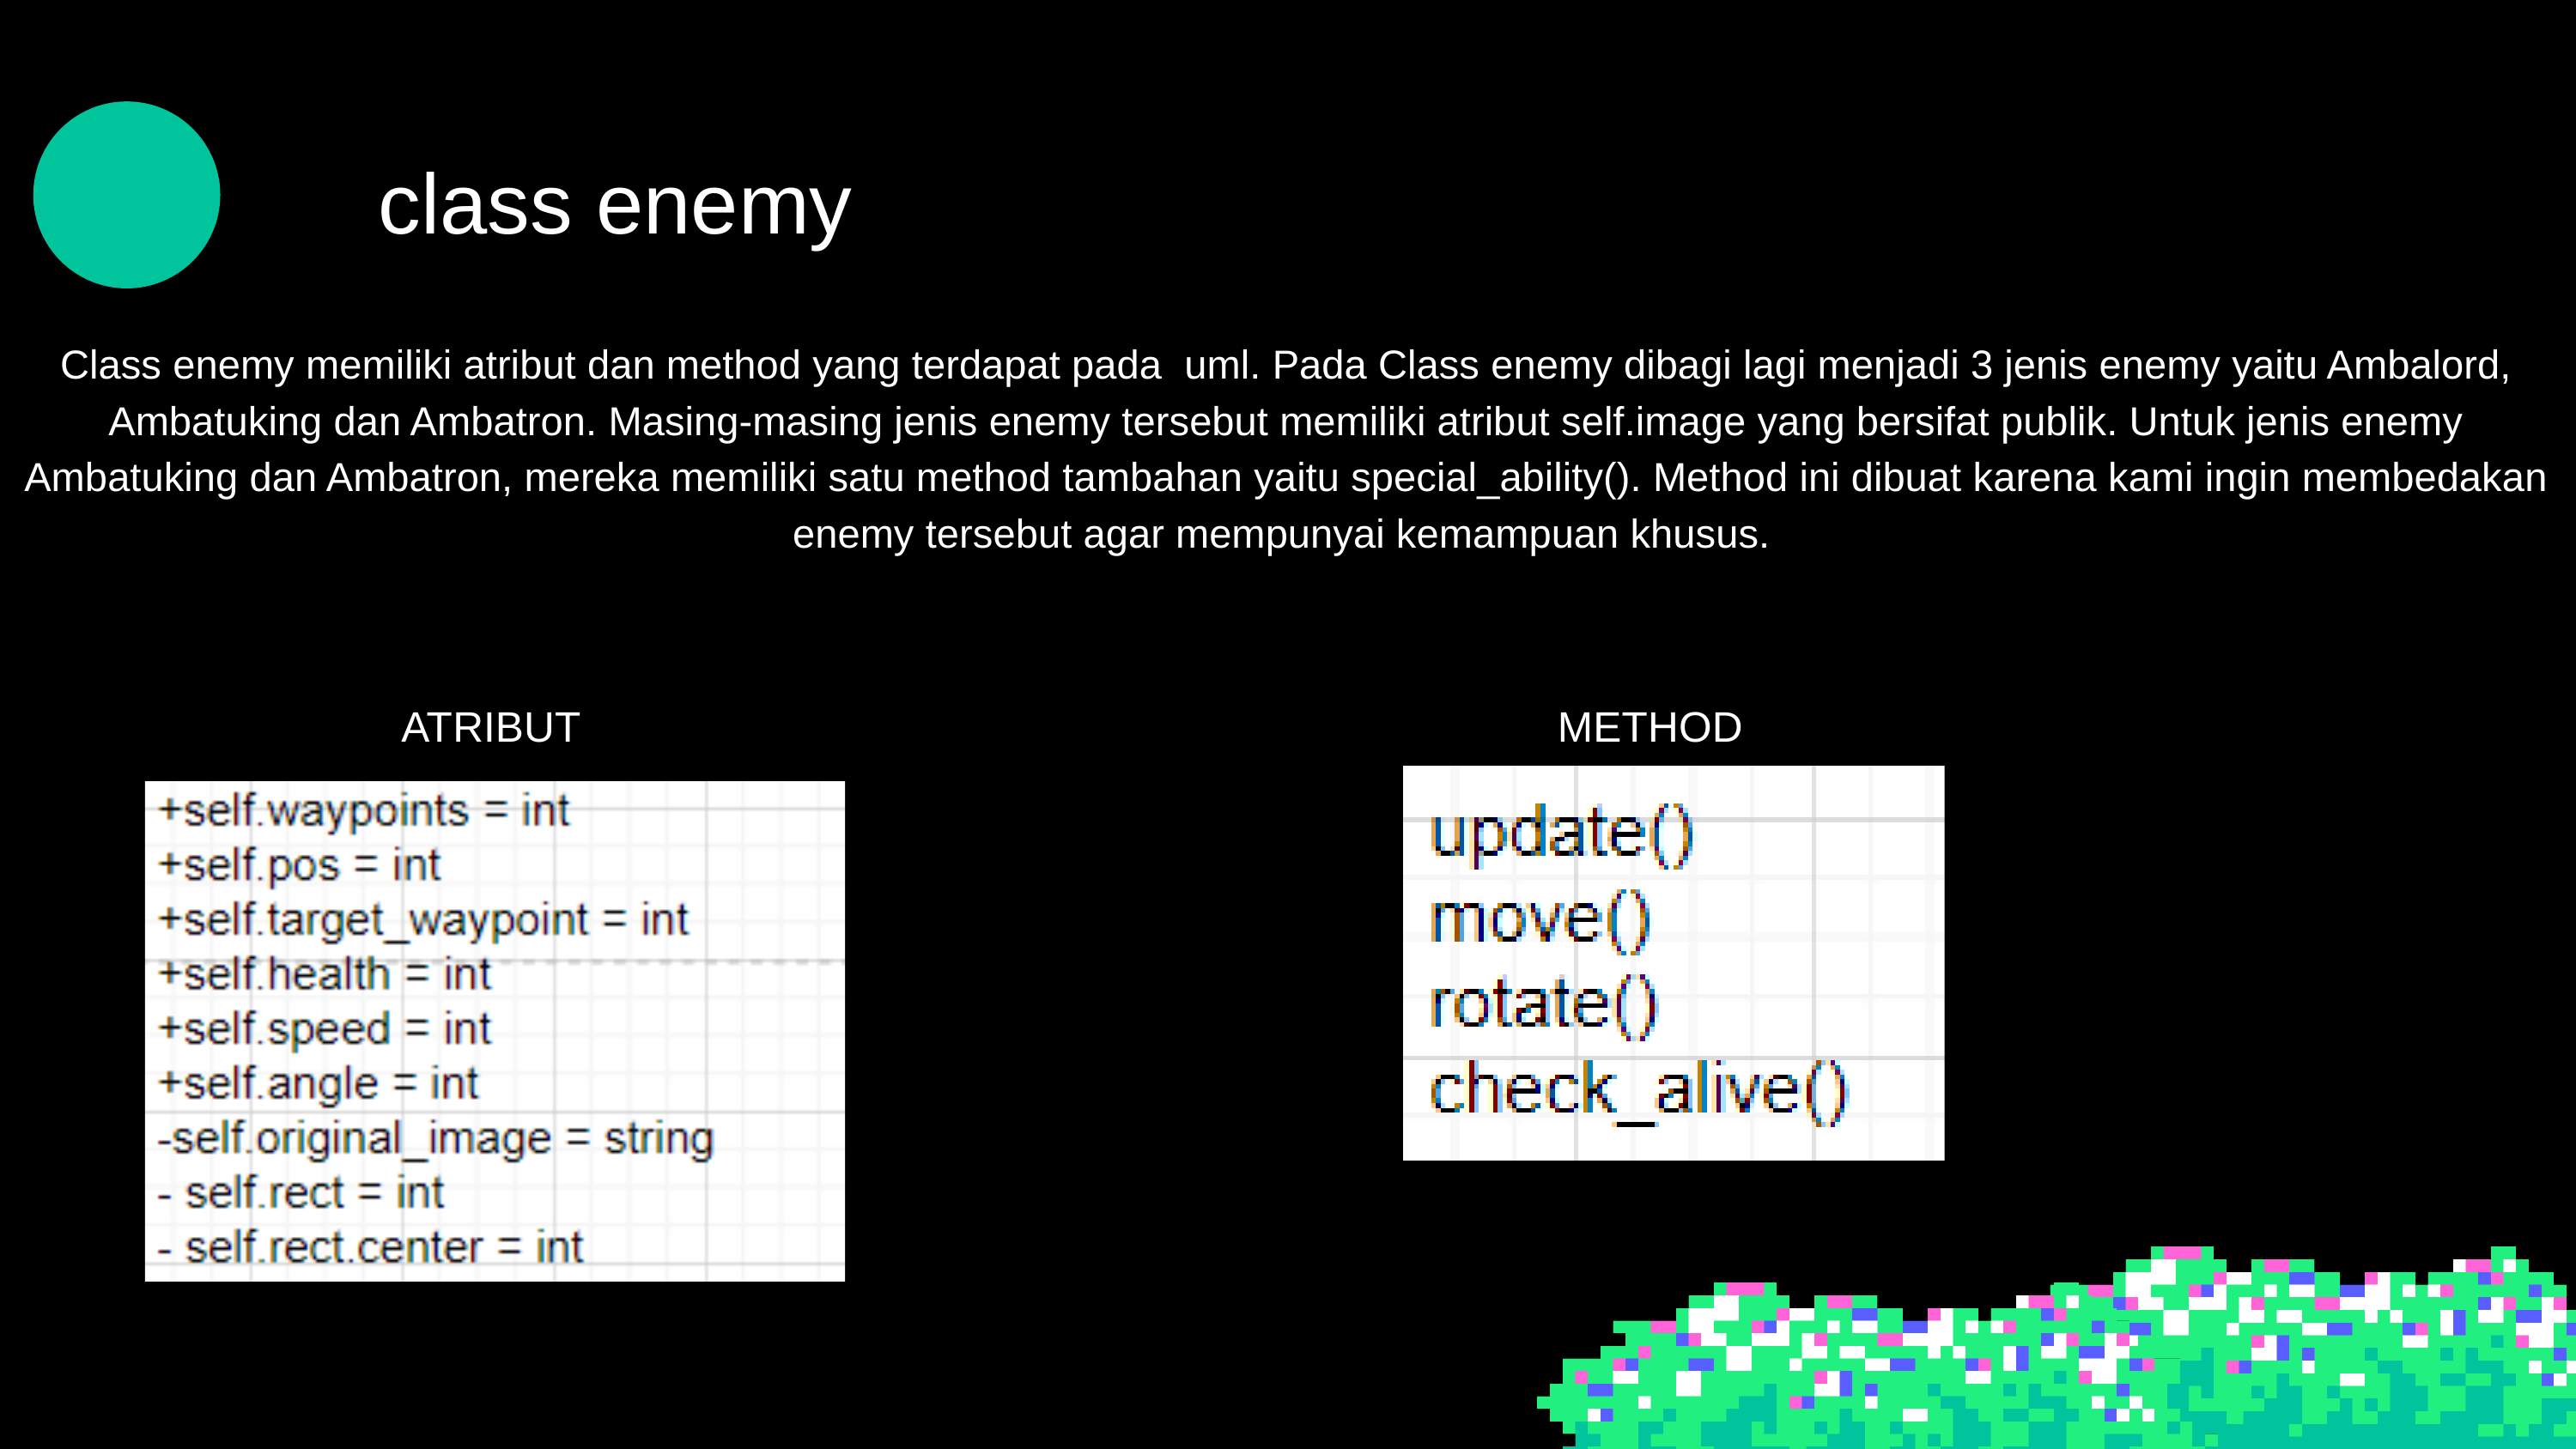

class enemy
Class enemy memiliki atribut dan method yang terdapat pada  uml. Pada Class enemy dibagi lagi menjadi 3 jenis enemy yaitu Ambalord, Ambatuking dan Ambatron. Masing-masing jenis enemy tersebut memiliki atribut self.image yang bersifat publik. Untuk jenis enemy Ambatuking dan Ambatron, mereka memiliki satu method tambahan yaitu special_ability(). Method ini dibuat karena kami ingin membedakan enemy tersebut agar mempunyai kemampuan khusus.
ATRIBUT
METHOD